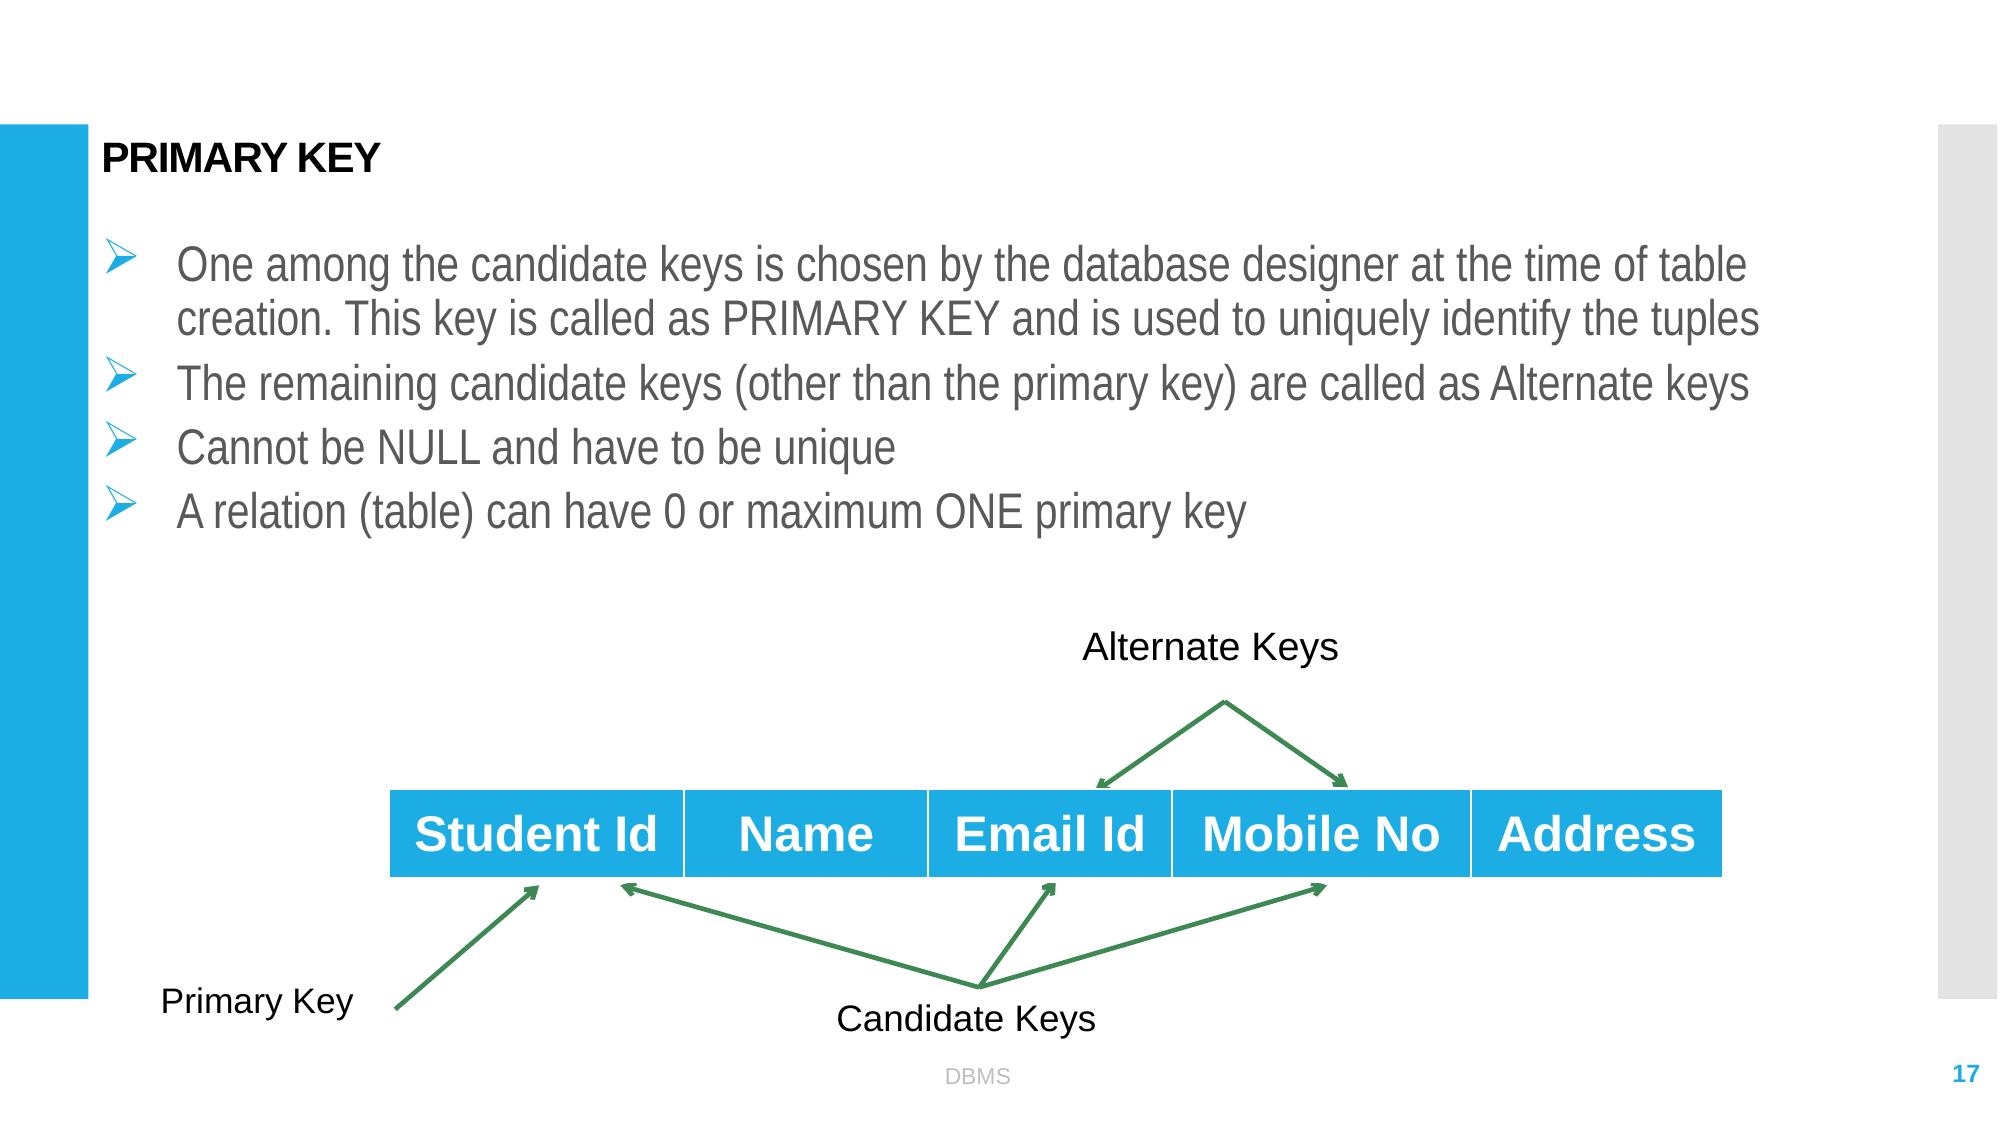

# PRIMARY KEY
One among the candidate keys is chosen by the database designer at the time of table creation. This key is called as PRIMARY KEY and is used to uniquely identify the tuples
The remaining candidate keys (other than the primary key) are called as Alternate keys
Cannot be NULL and have to be unique
A relation (table) can have 0 or maximum ONE primary key

Alternate Keys
| Student Id | Name | Email Id | Mobile No | Address |
| --- | --- | --- | --- | --- |
Primary Key
Candidate Keys
17
DBMS